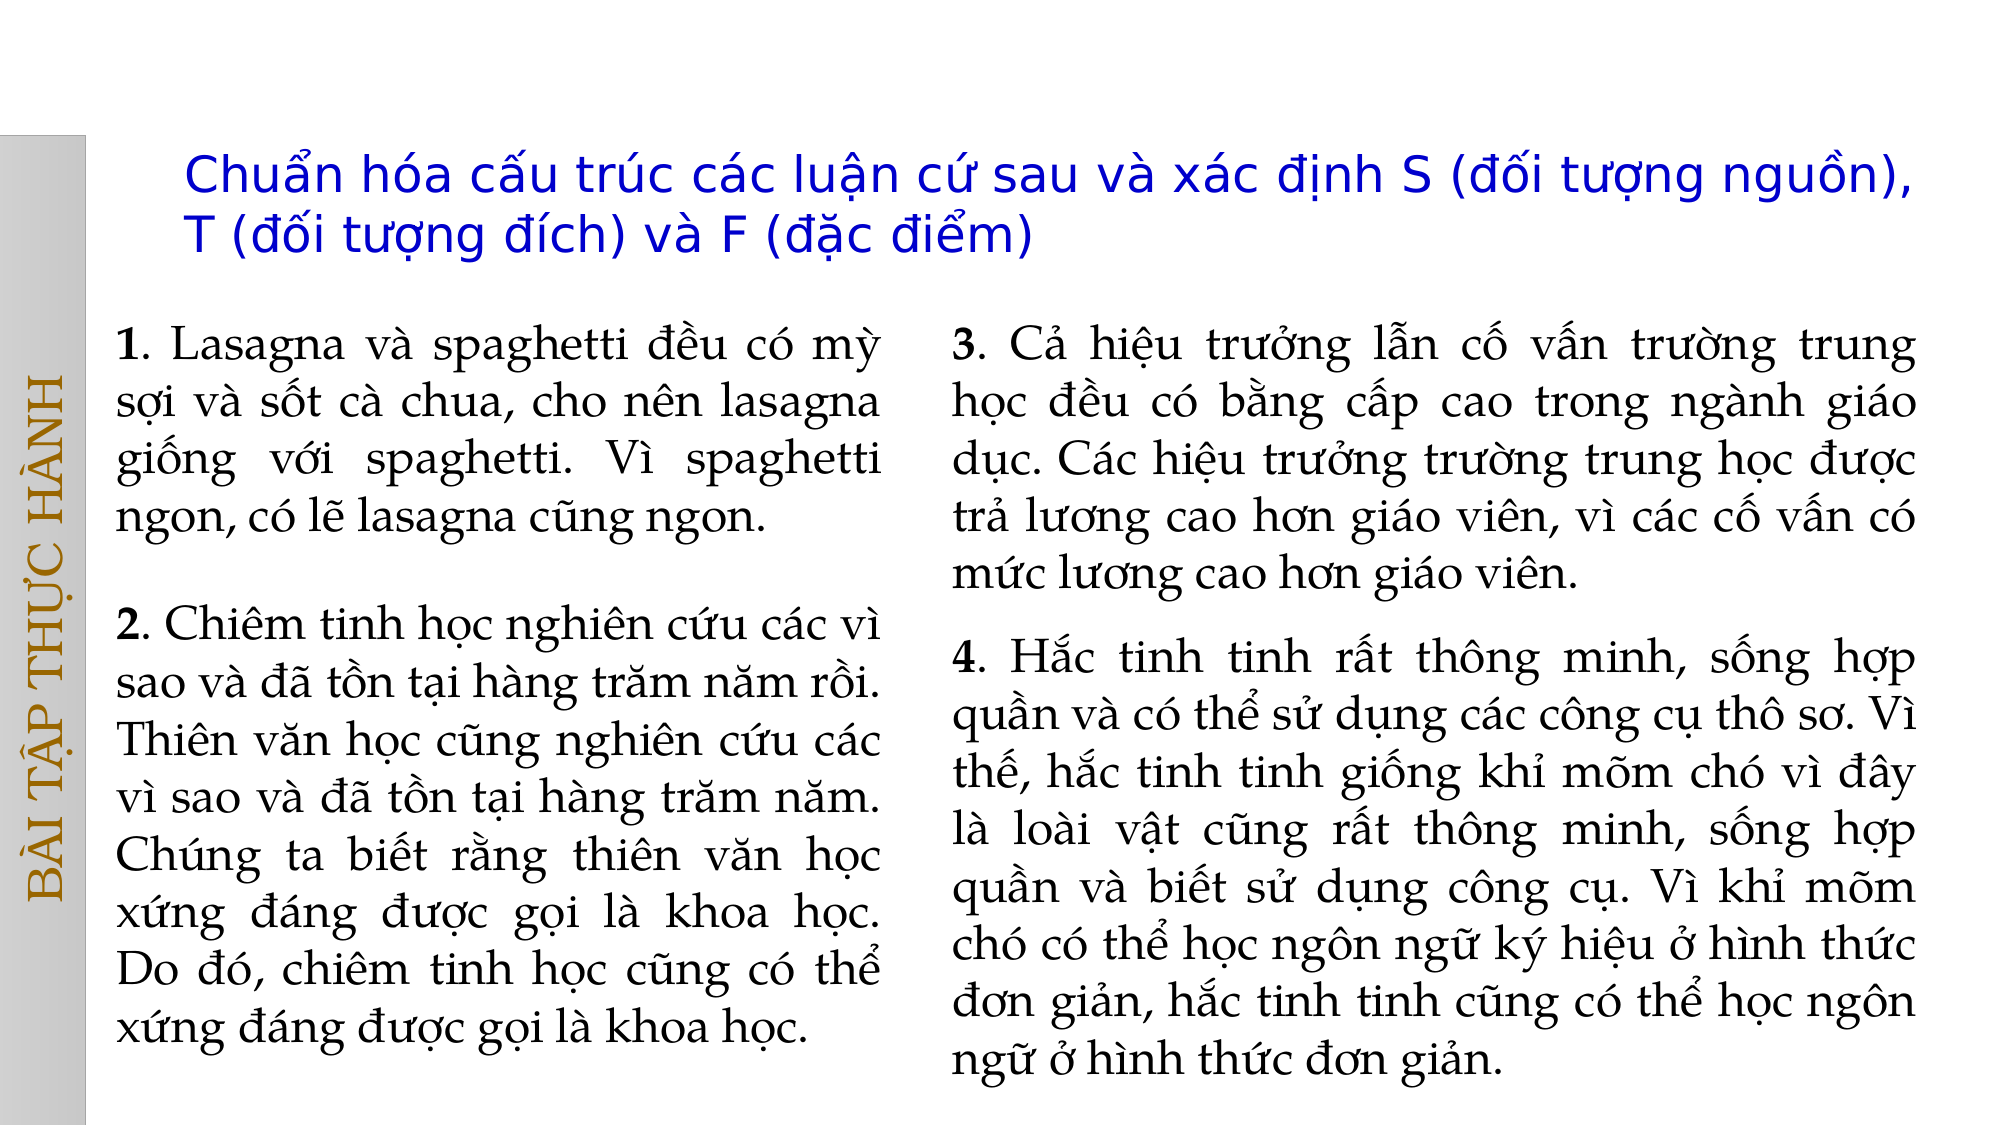

Chuẩn hóa cấu trúc các luận cứ sau và xác định S (đối tượng nguồn), T (đối tượng đích) và F (đặc điểm)
1. Lasagna và spaghetti đều có mỳ sợi và sốt cà chua, cho nên lasagna giống với spaghetti. Vì spaghetti ngon, có lẽ lasagna cũng ngon.
3. Cả hiệu trưởng lẫn cố vấn trường trung học đều có bằng cấp cao trong ngành giáo dục. Các hiệu trưởng trường trung học được trả lương cao hơn giáo viên, vì các cố vấn có mức lương cao hơn giáo viên.
2. Chiêm tinh học nghiên cứu các vì sao và đã tồn tại hàng trăm năm rồi. Thiên văn học cũng nghiên cứu các vì sao và đã tồn tại hàng trăm năm. Chúng ta biết rằng thiên văn học xứng đáng được gọi là khoa học. Do đó, chiêm tinh học cũng có thể xứng đáng được gọi là khoa học.
BÀI TẬP THỰC HÀNH
4. Hắc tinh tinh rất thông minh, sống hợp quần và có thể sử dụng các công cụ thô sơ. Vì thế, hắc tinh tinh giống khỉ mõm chó vì đây là loài vật cũng rất thông minh, sống hợp quần và biết sử dụng công cụ. Vì khỉ mõm chó có thể học ngôn ngữ ký hiệu ở hình thức đơn giản, hắc tinh tinh cũng có thể học ngôn ngữ ở hình thức đơn giản.